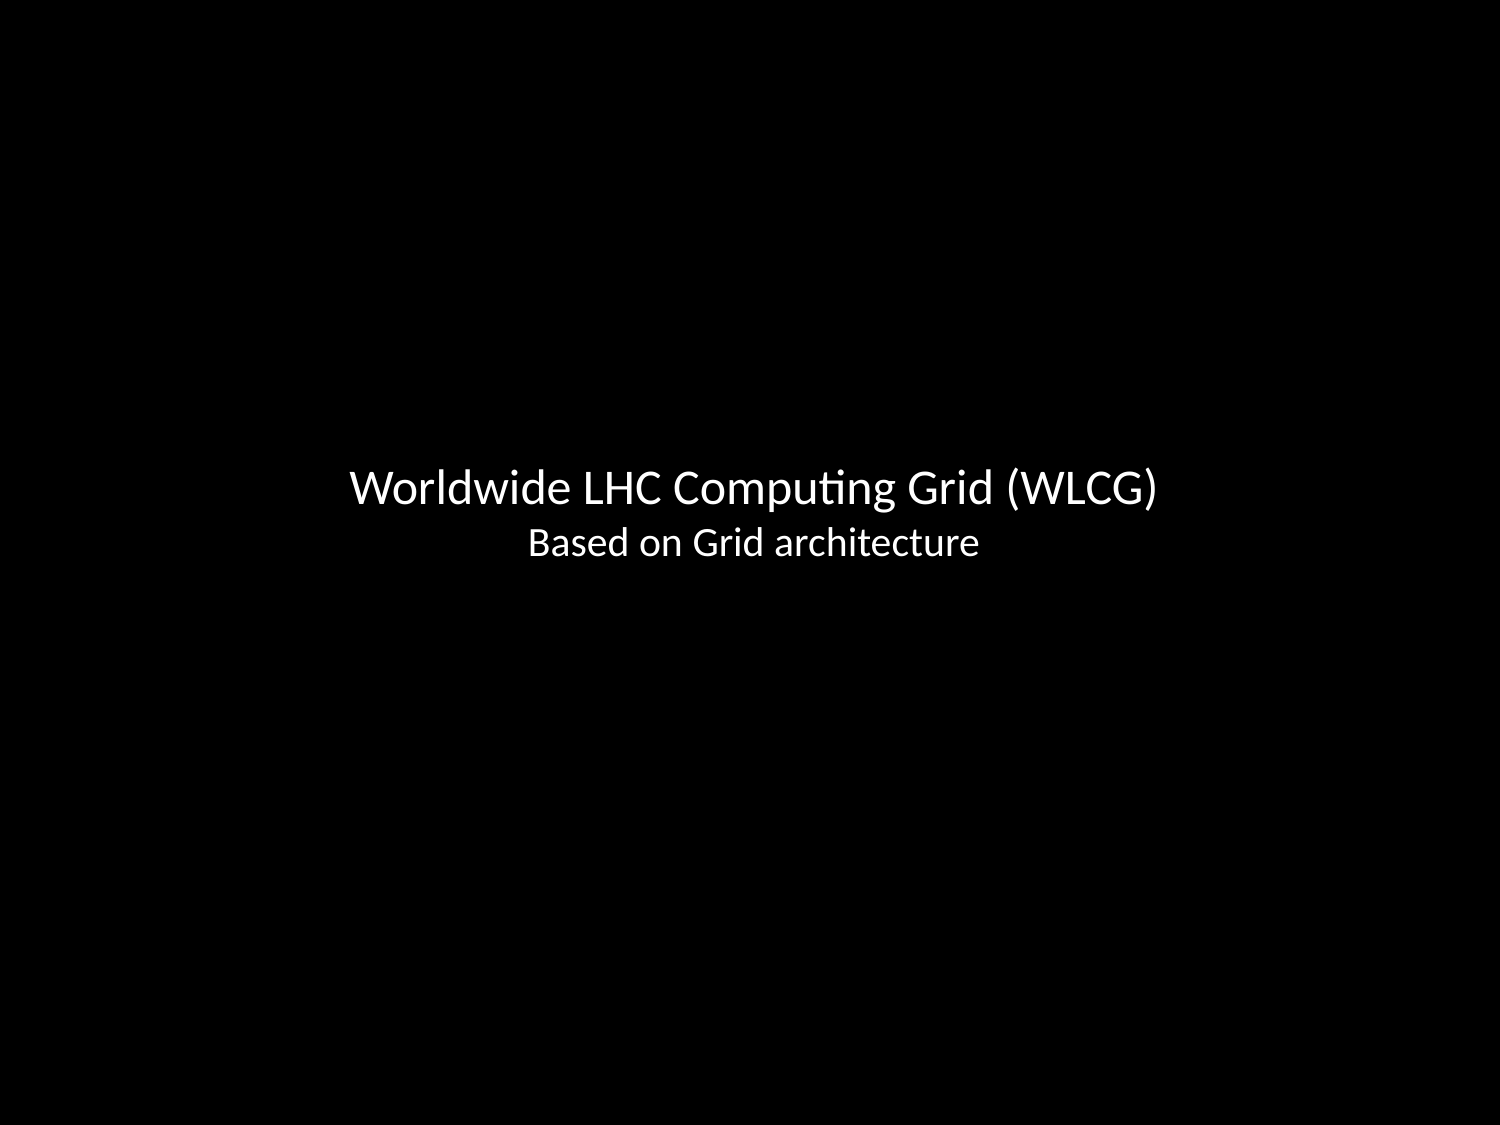

Worldwide LHC Computing Grid (WLCG)
Based on Grid architecture